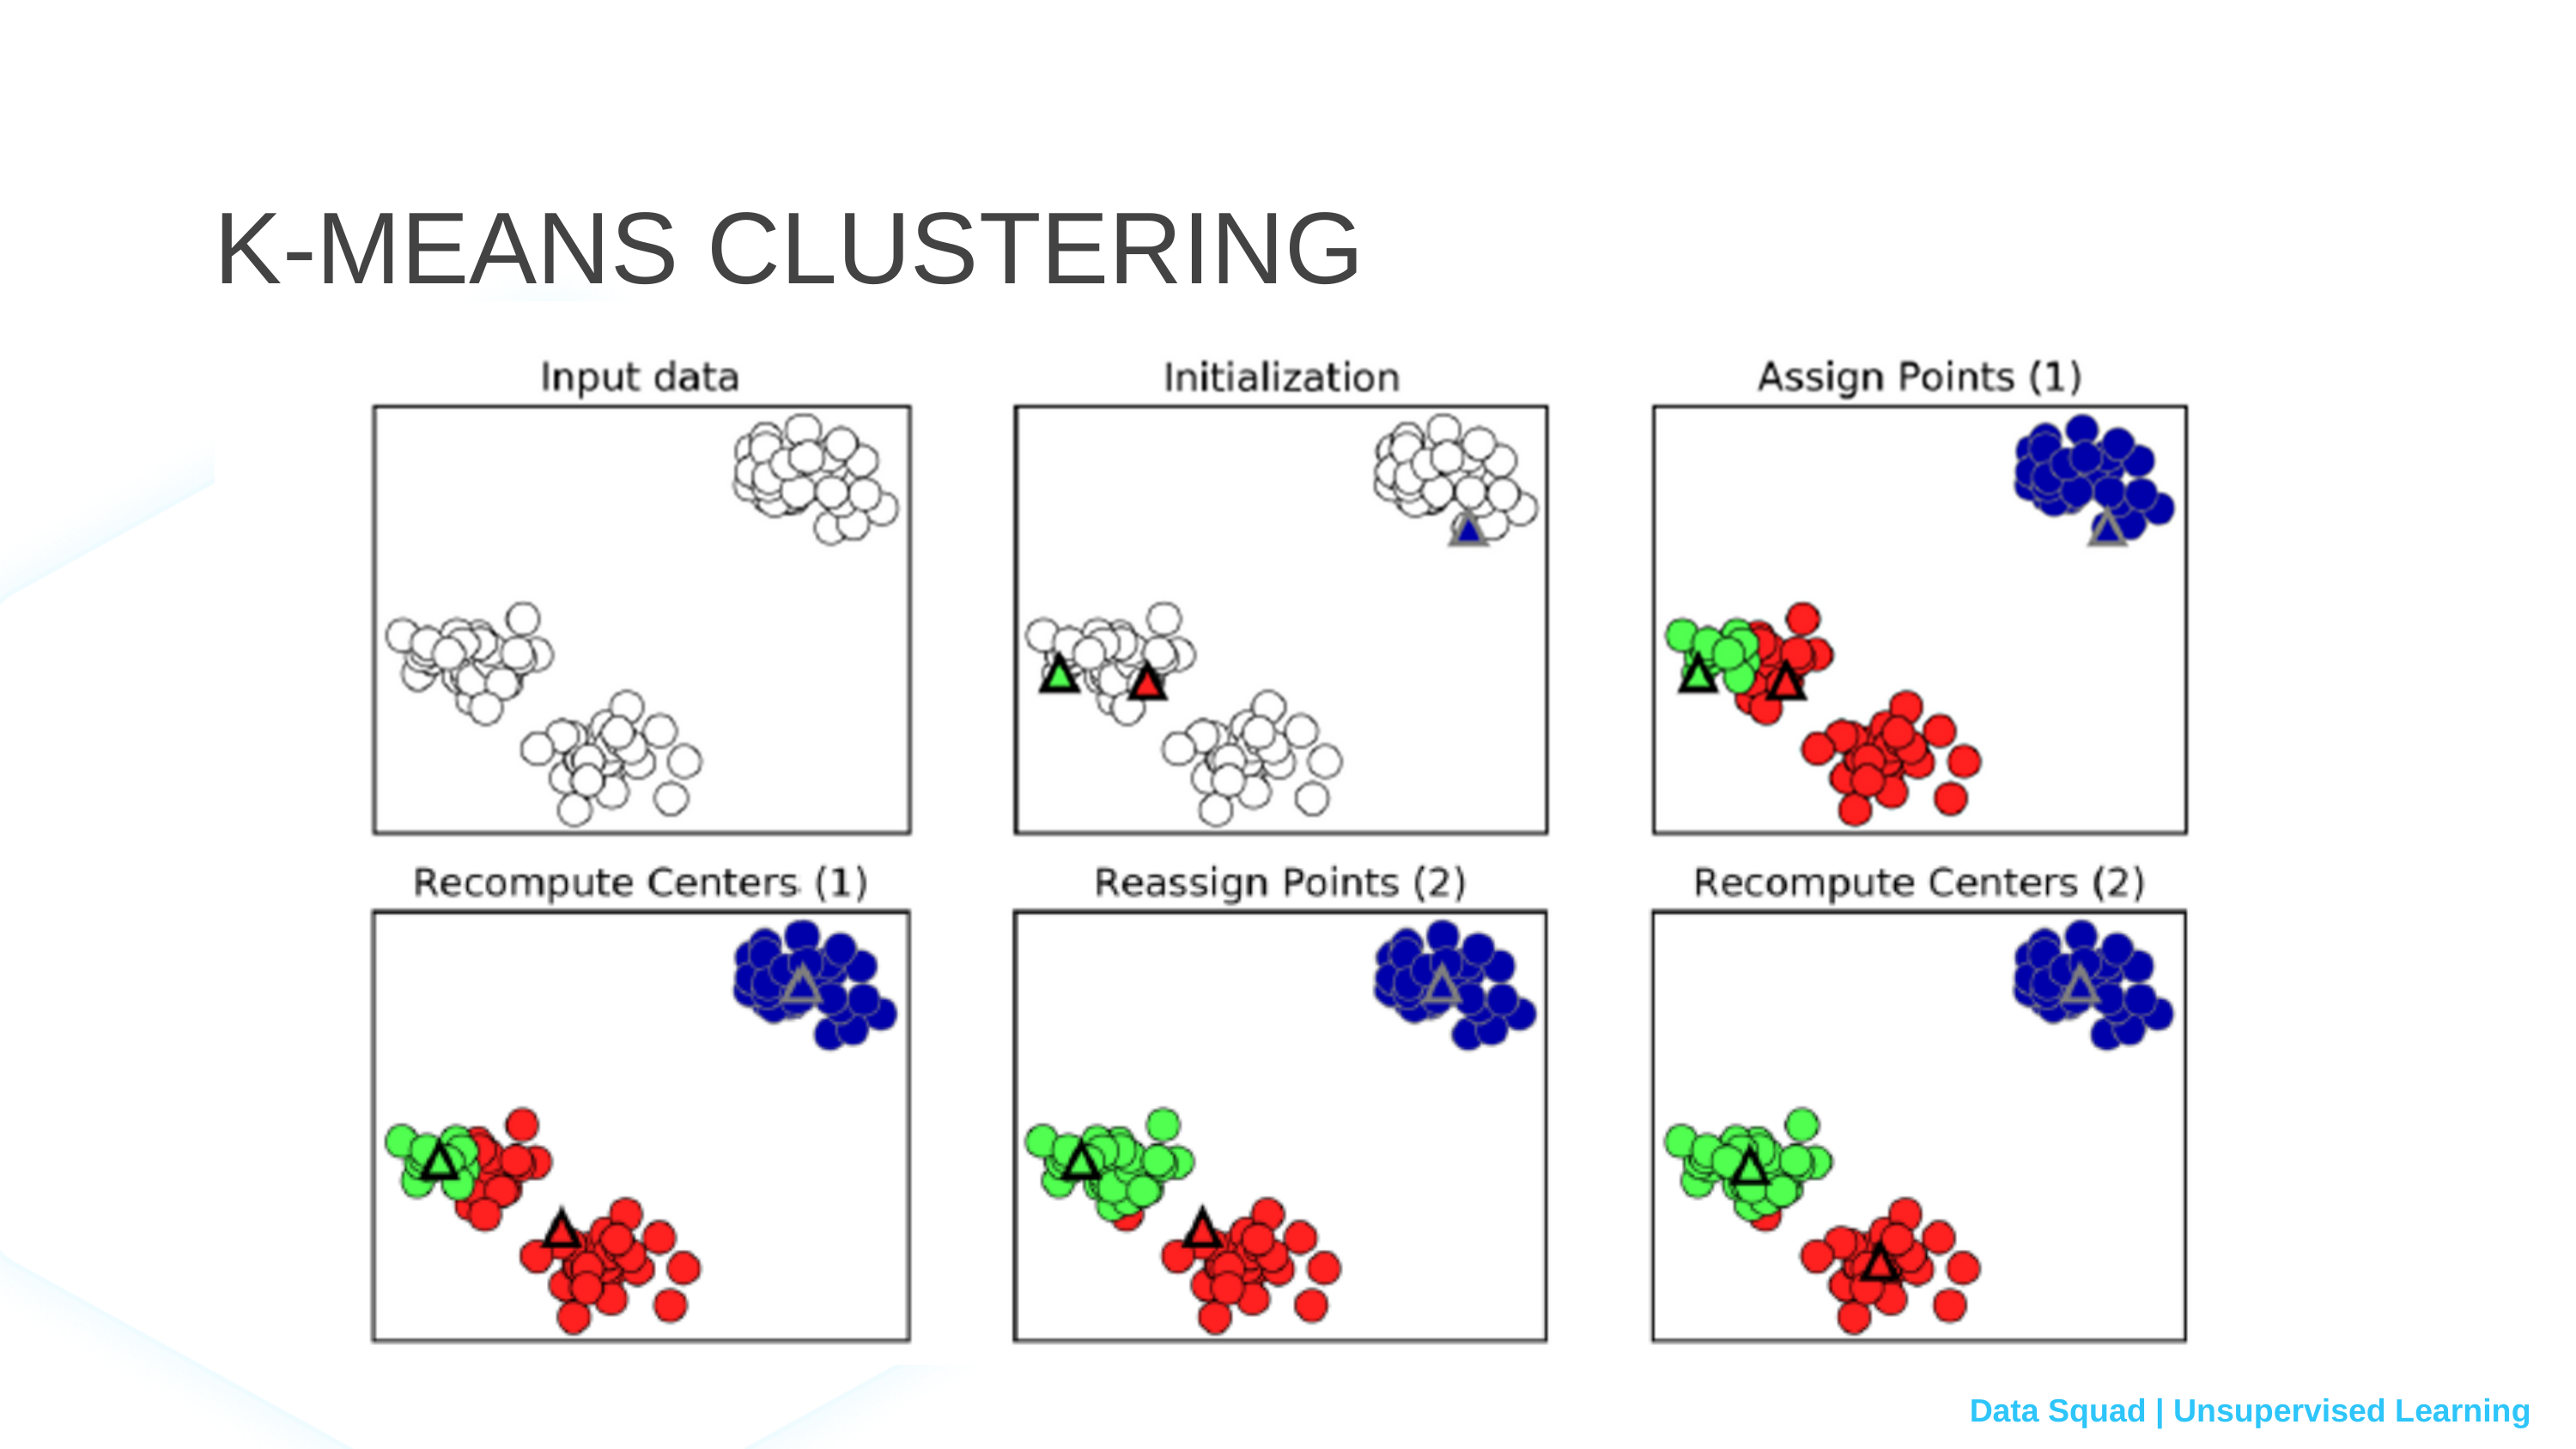

K-MEANS CLUSTERING

Data Squad | Unsupervised Learning